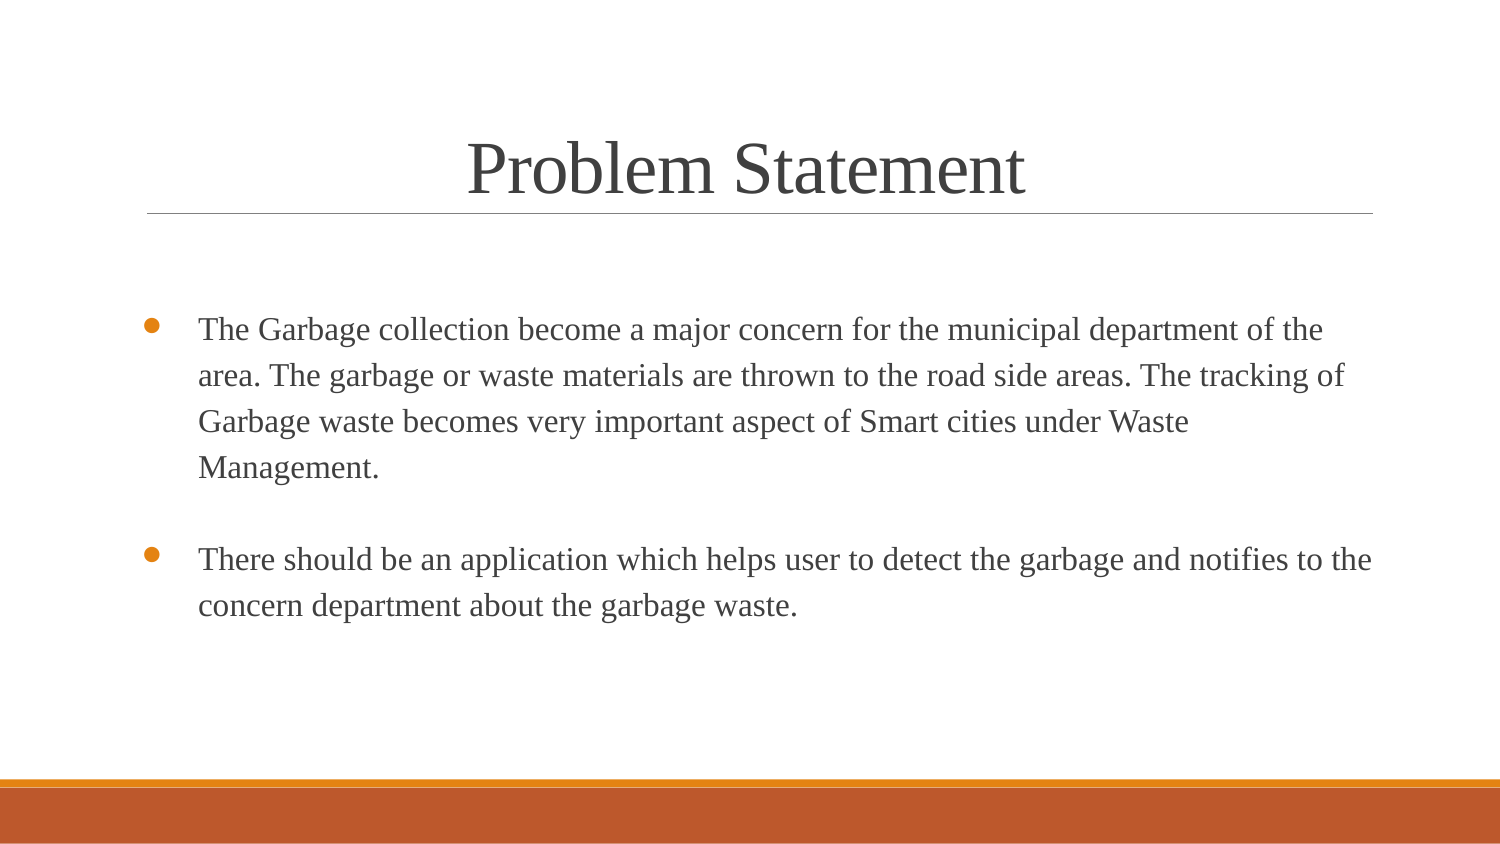

# Problem Statement
The Garbage collection become a major concern for the municipal department of the area. The garbage or waste materials are thrown to the road side areas. The tracking of Garbage waste becomes very important aspect of Smart cities under Waste Management.

There should be an application which helps user to detect the garbage and notifies to the concern department about the garbage waste.